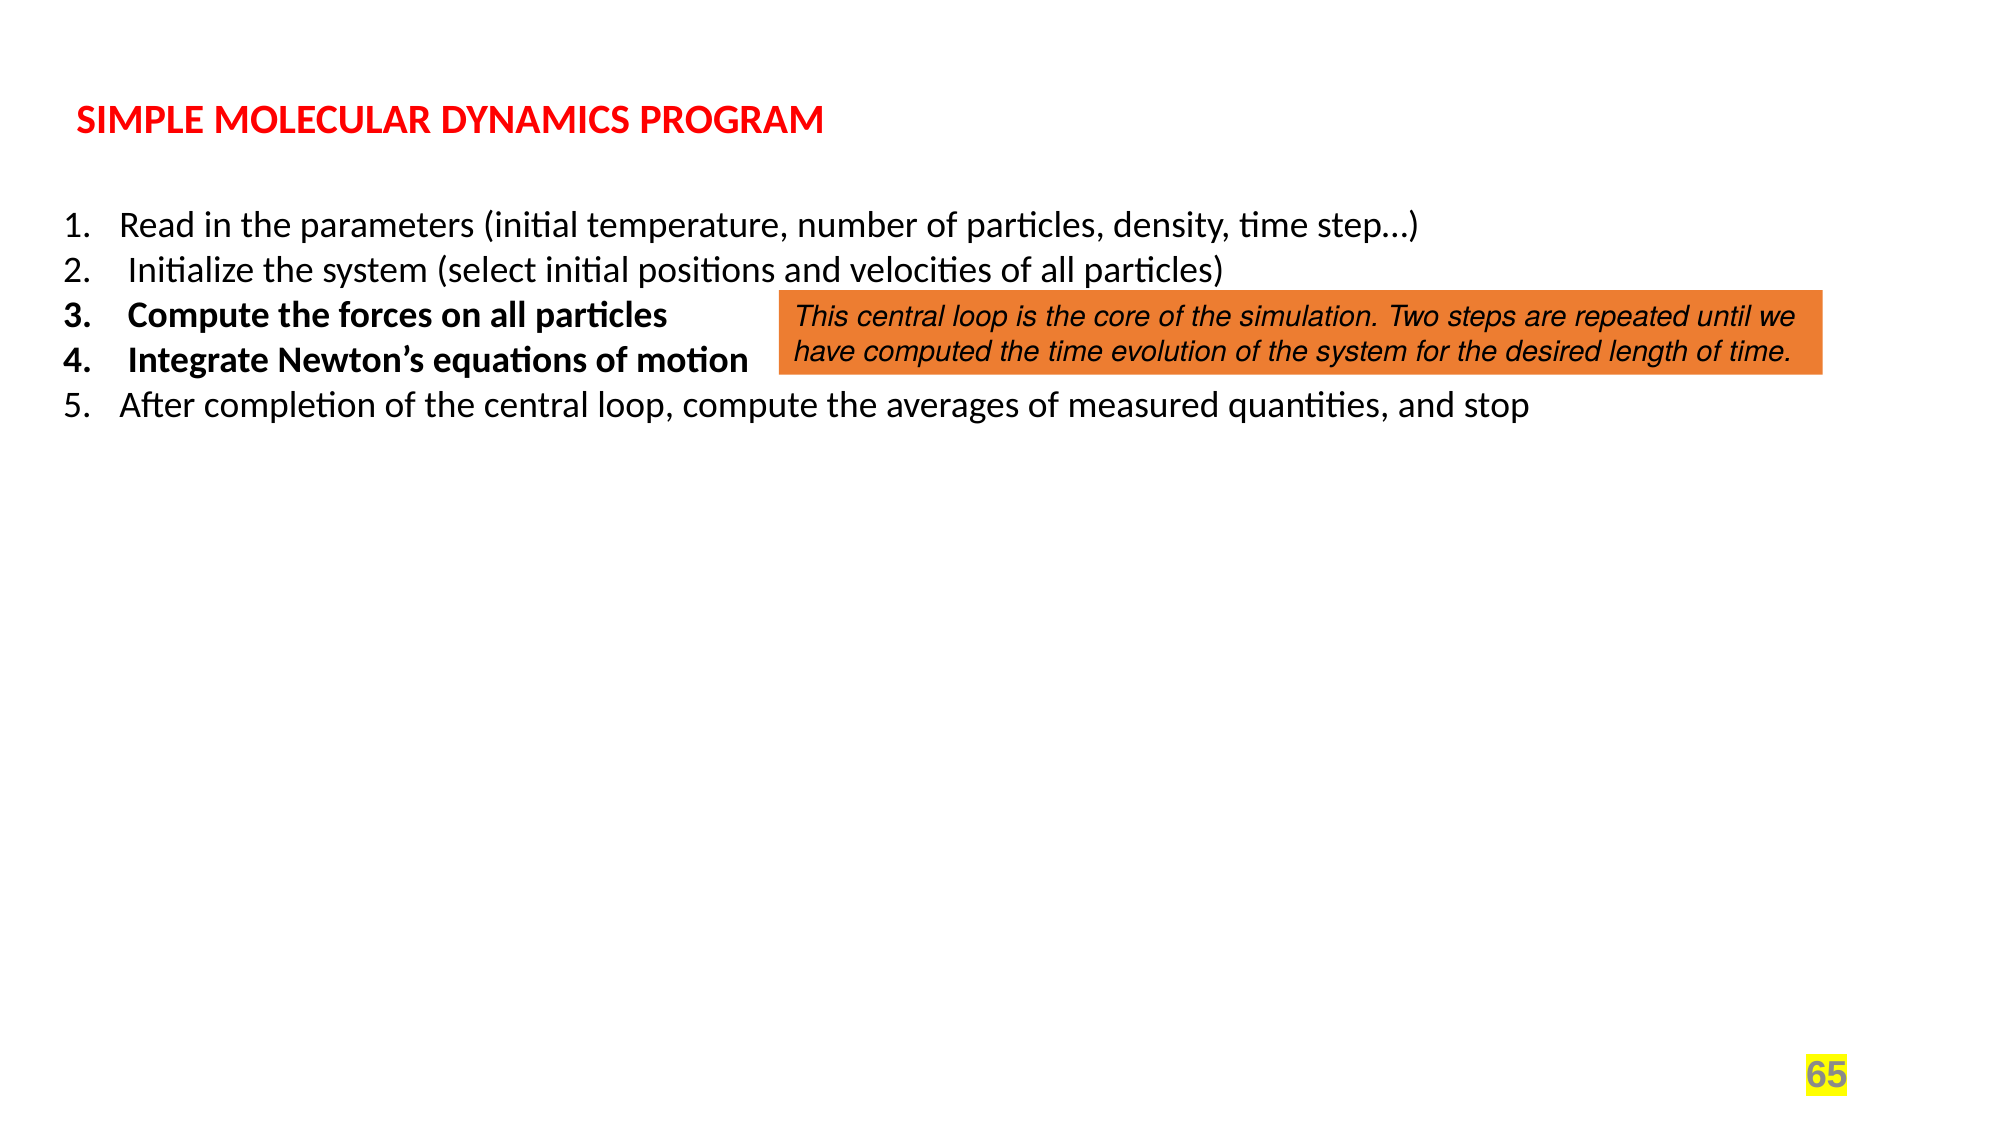

SIMPLE MOLECULAR DYNAMICS PROGRAM
Read in the parameters (initial temperature, number of particles, density, time step…)
 Initialize the system (select initial positions and velocities of all particles)
 Compute the forces on all particles
 Integrate Newton’s equations of motion
After completion of the central loop, compute the averages of measured quantities, and stop
This central loop is the core of the simulation. Two steps are repeated until we have computed the time evolution of the system for the desired length of time.
65